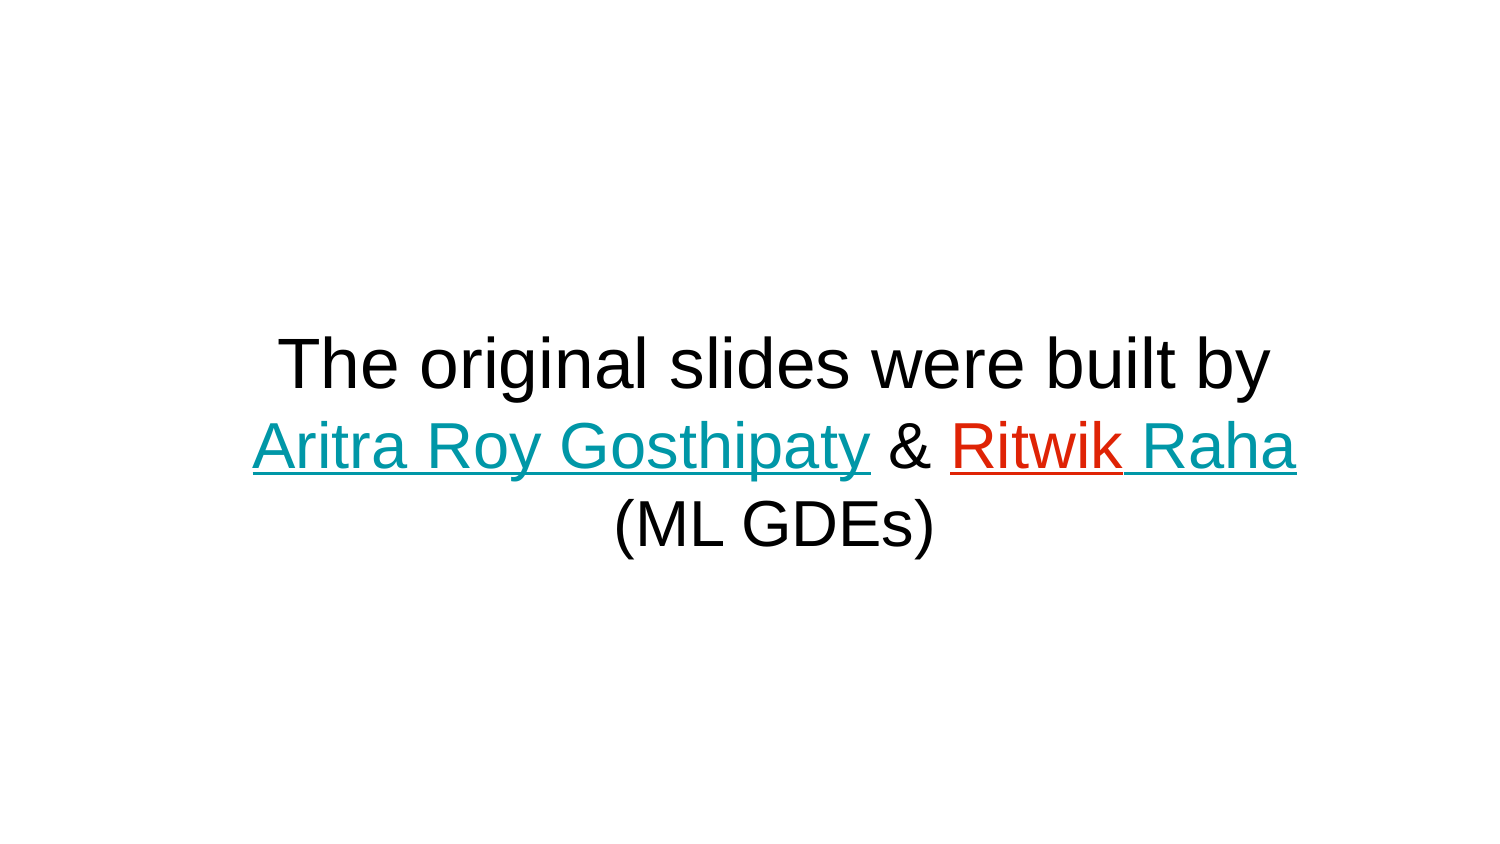

# The original slides were built by
Aritra Roy Gosthipaty & Ritwik Raha
(ML GDEs)